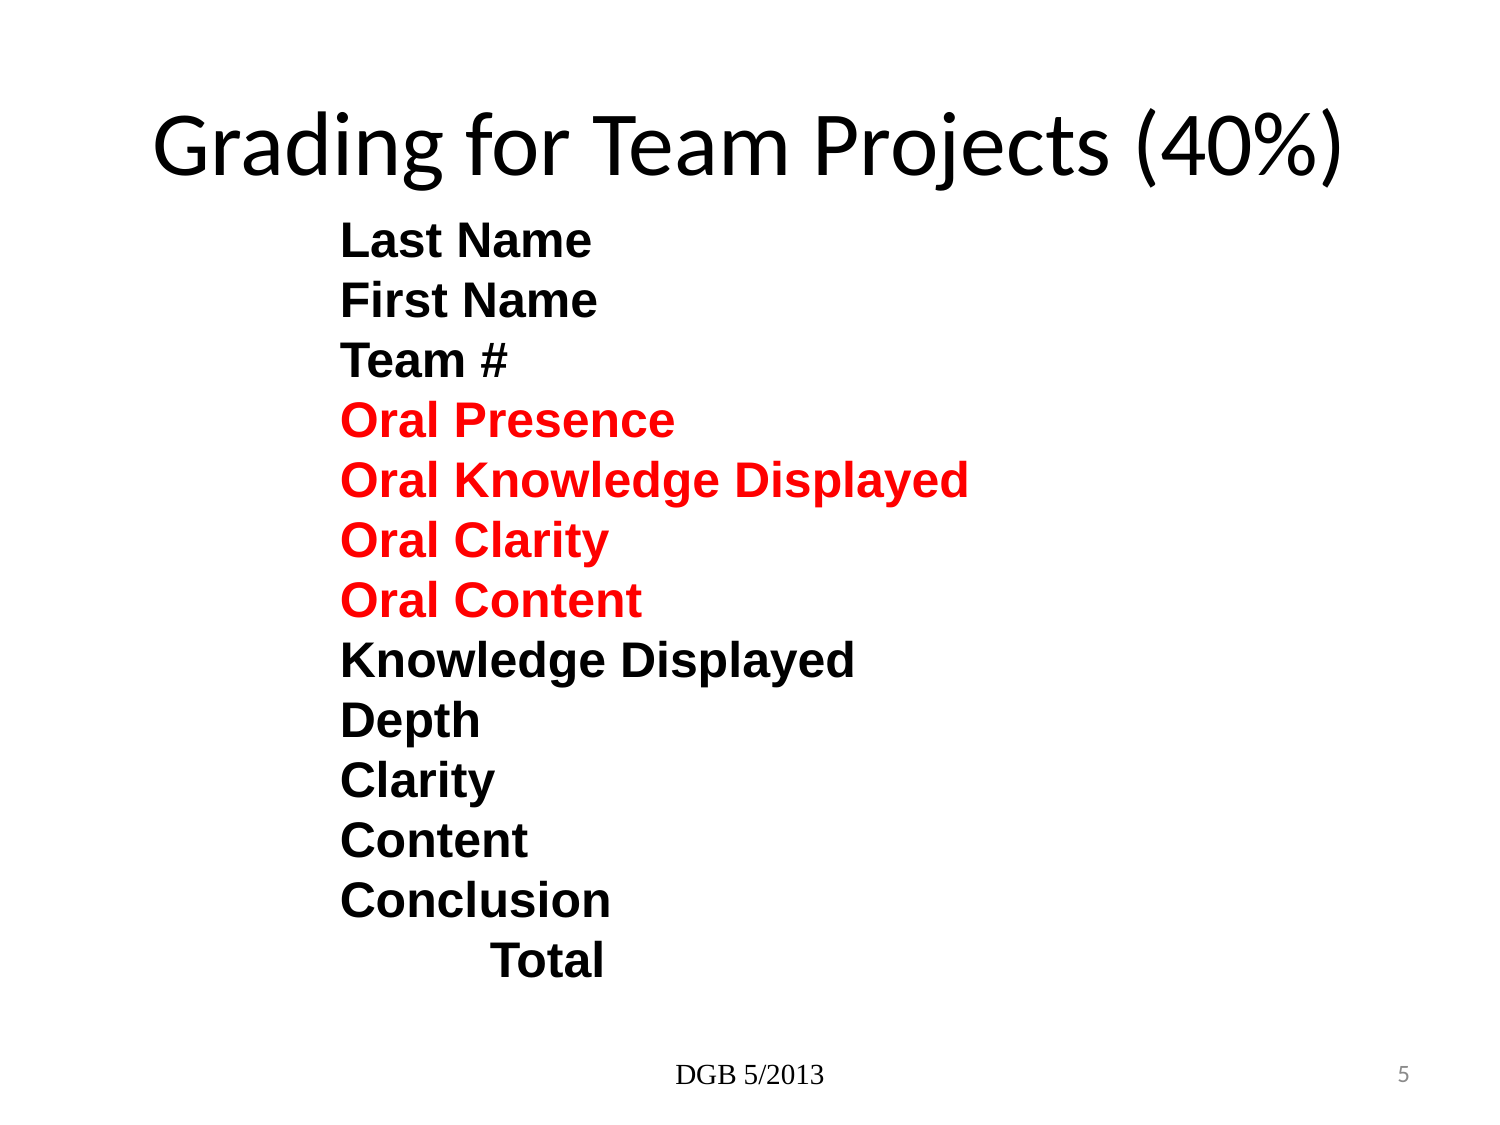

# Grading for Team Projects (40%)
Last Name
First Name
Team #
Oral Presence
Oral Knowledge Displayed
Oral Clarity
Oral Content
Knowledge Displayed
Depth
Clarity
Content
Conclusion
	Total
DGB 5/2013
5